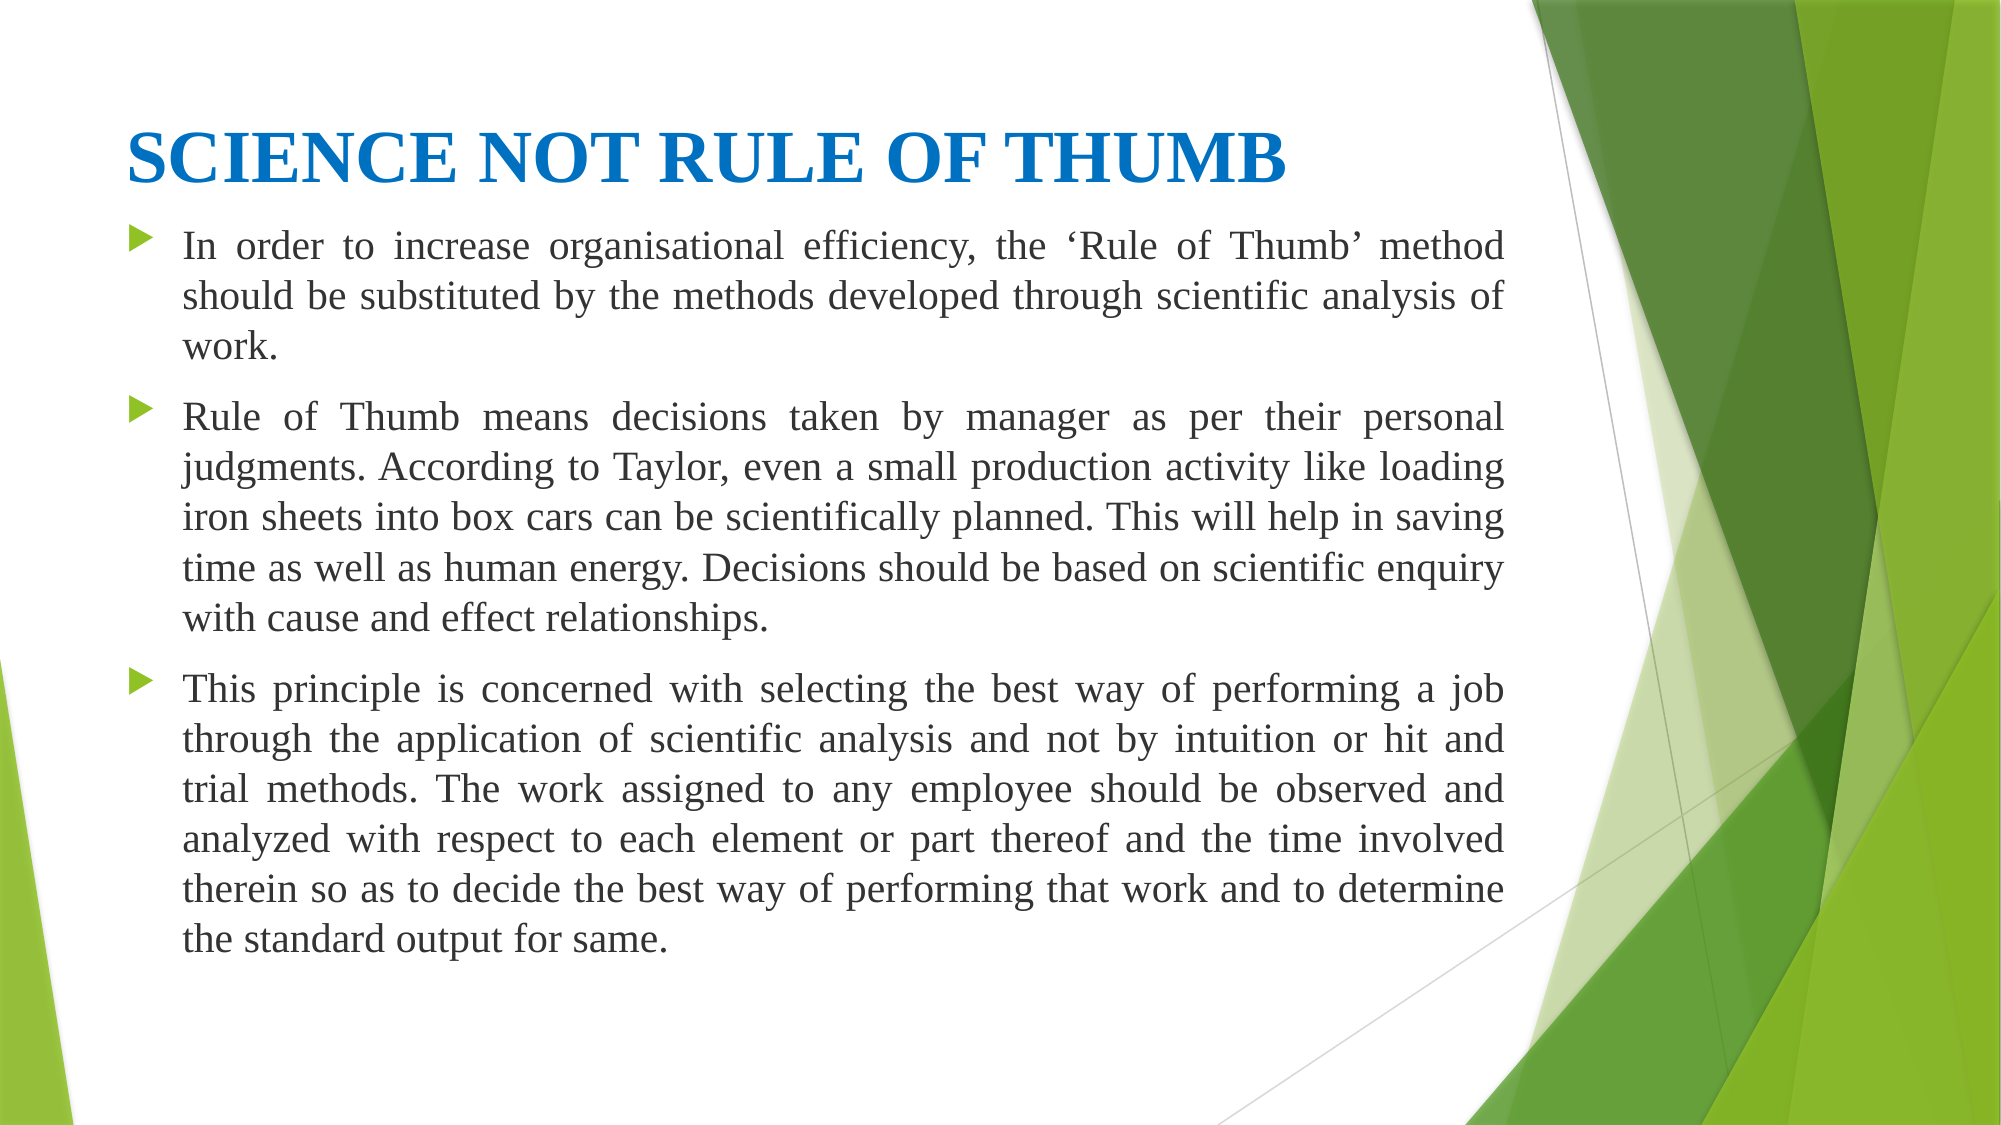

# SCIENCE NOT RULE OF THUMB
In order to increase organisational efficiency, the ‘Rule of Thumb’ method should be substituted by the methods developed through scientific analysis of work.
Rule of Thumb means decisions taken by manager as per their personal judgments. According to Taylor, even a small production activity like loading iron sheets into box cars can be scientifically planned. This will help in saving time as well as human energy. Decisions should be based on scientific enquiry with cause and effect relationships.
This principle is concerned with selecting the best way of performing a job through the application of scientific analysis and not by intuition or hit and trial methods. The work assigned to any employee should be observed and analyzed with respect to each element or part thereof and the time involved therein so as to decide the best way of performing that work and to determine the standard output for same.